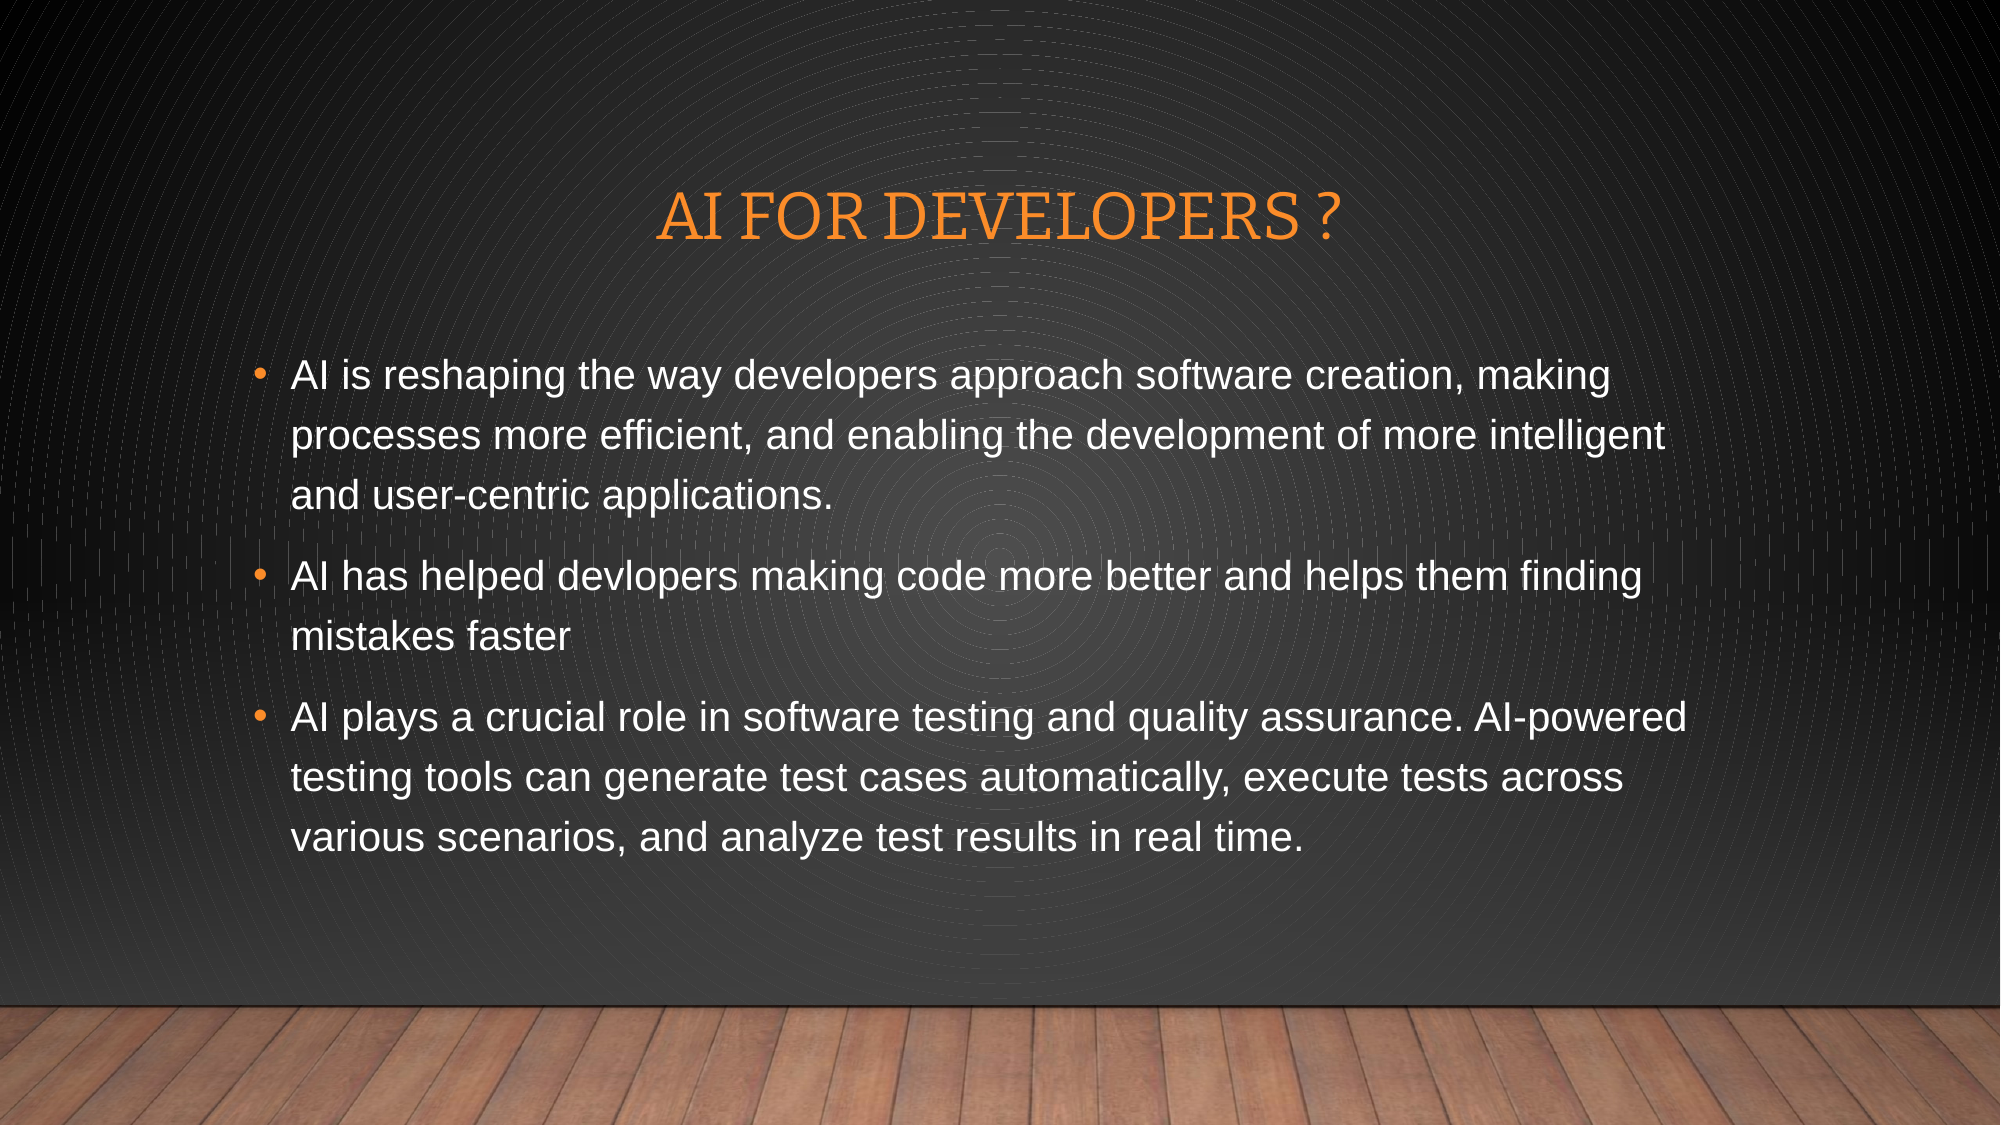

# AI FOR DEVELOPERS ?
AI is reshaping the way developers approach software creation, making processes more efficient, and enabling the development of more intelligent and user-centric applications.
AI has helped devlopers making code more better and helps them finding mistakes faster
AI plays a crucial role in software testing and quality assurance. AI-powered testing tools can generate test cases automatically, execute tests across various scenarios, and analyze test results in real time.